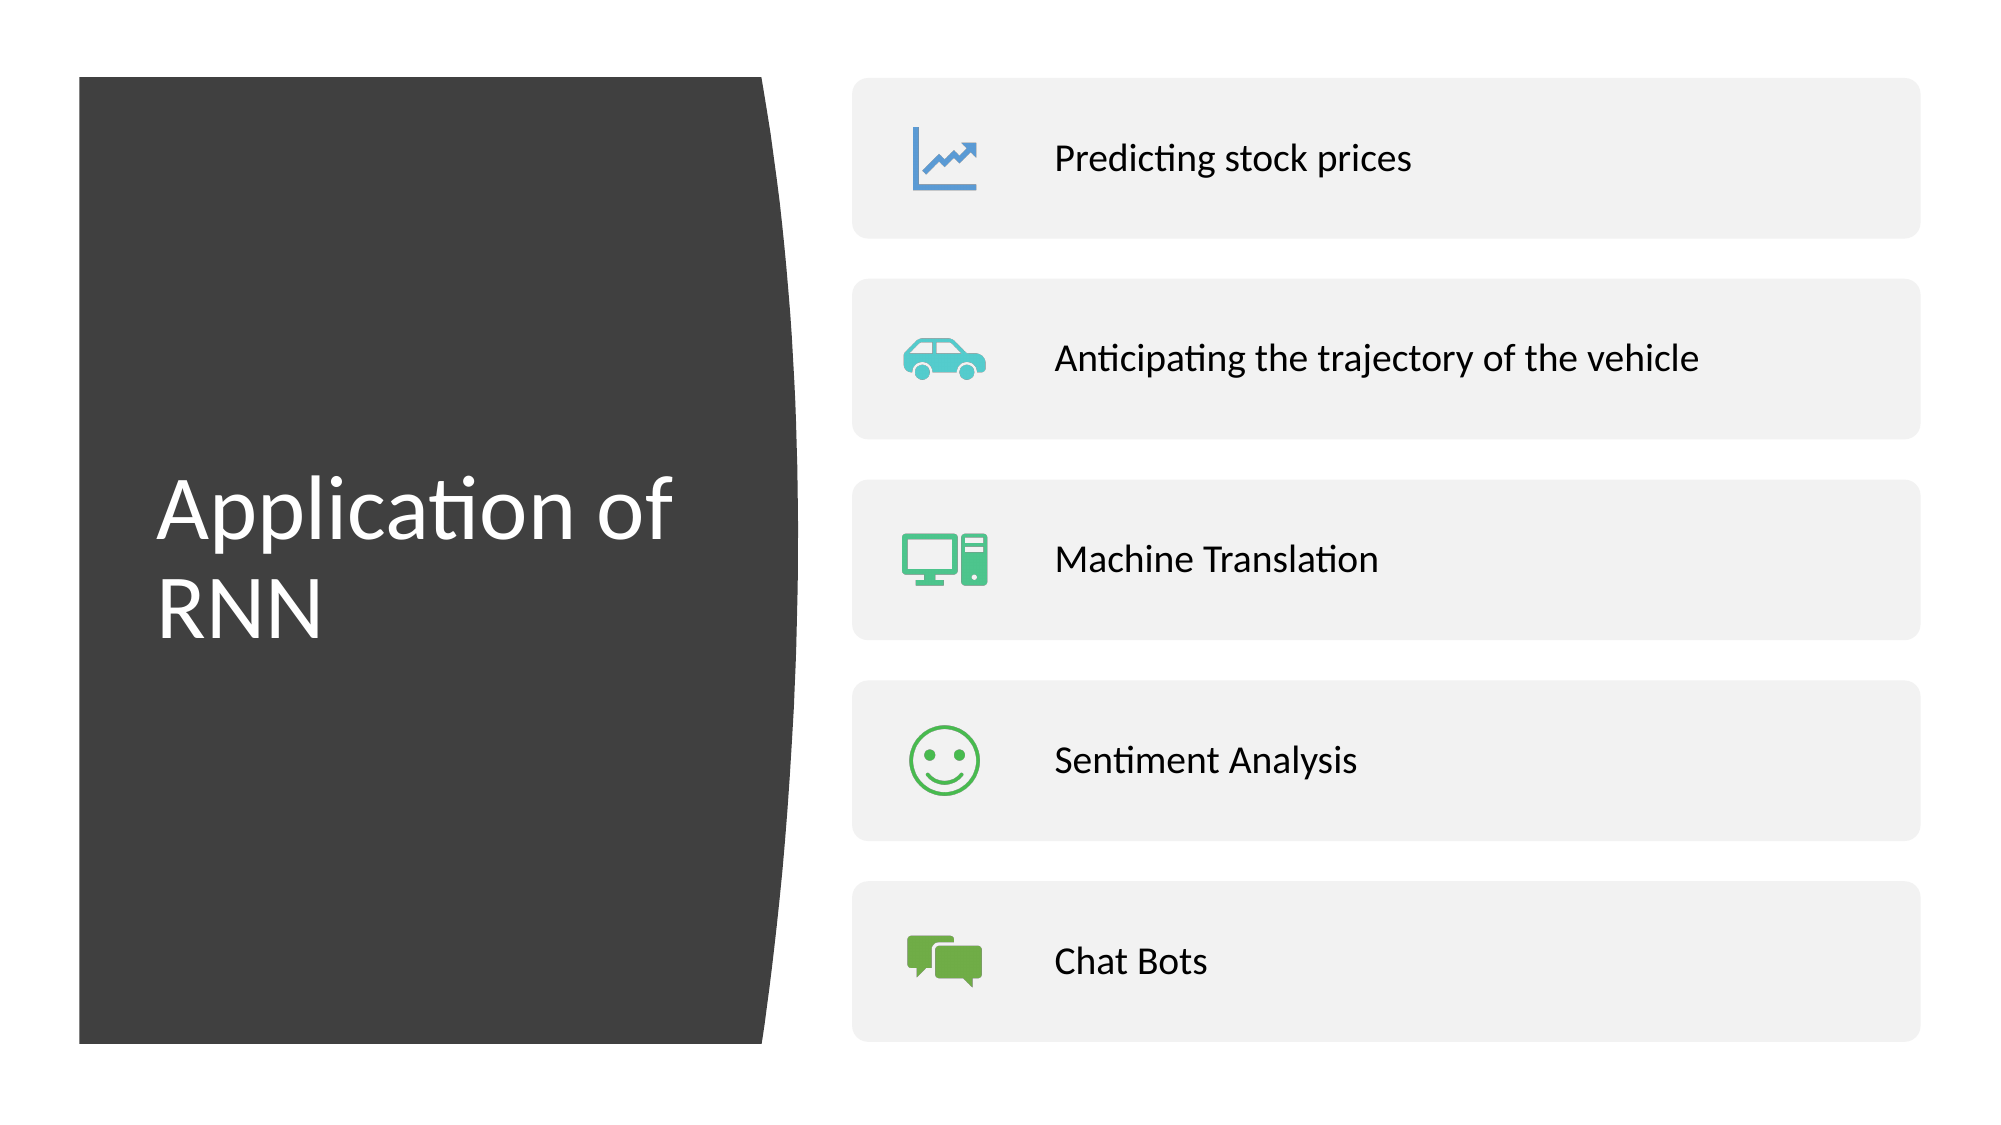

Predicting stock prices
Anticipating the trajectory of the vehicle
Machine Translation
Sentiment Analysis
Chat Bots

# Application of RNN